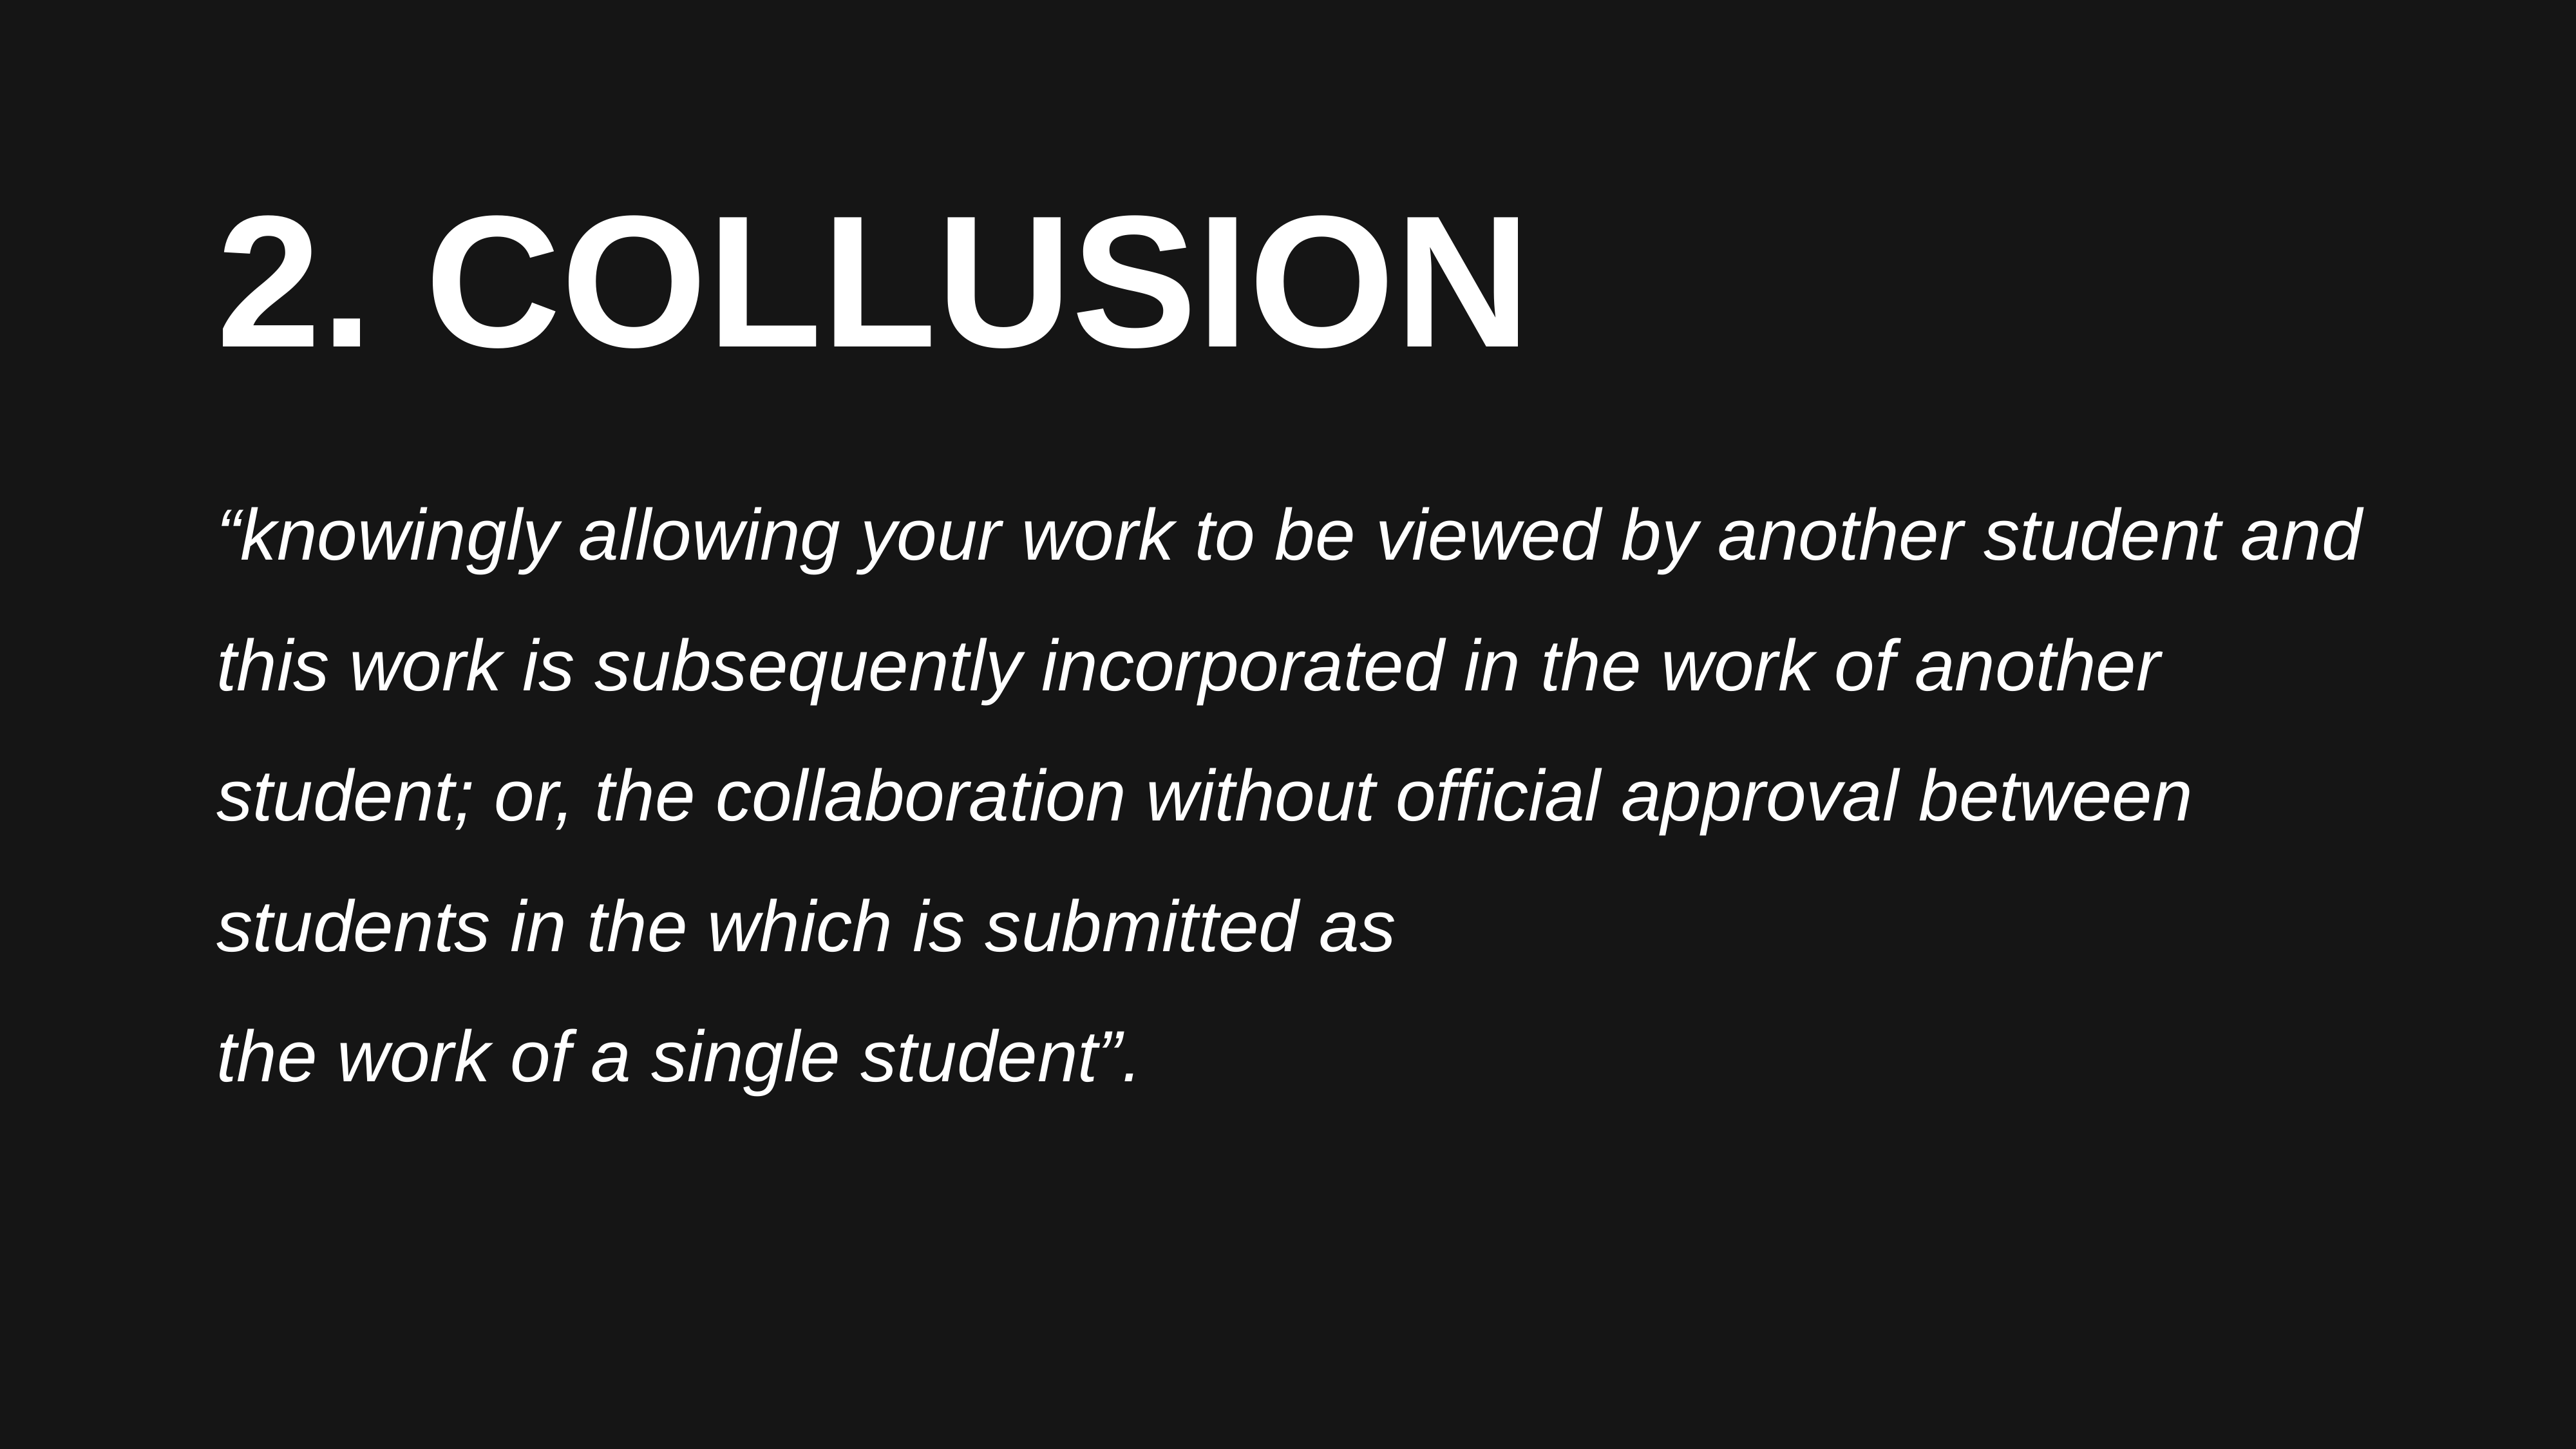

2. COLLUSION
“knowingly allowing your work to be viewed by another student and this work is subsequently incorporated in the work of another student; or, the collaboration without official approval between students in the which is submitted as
the work of a single student”.